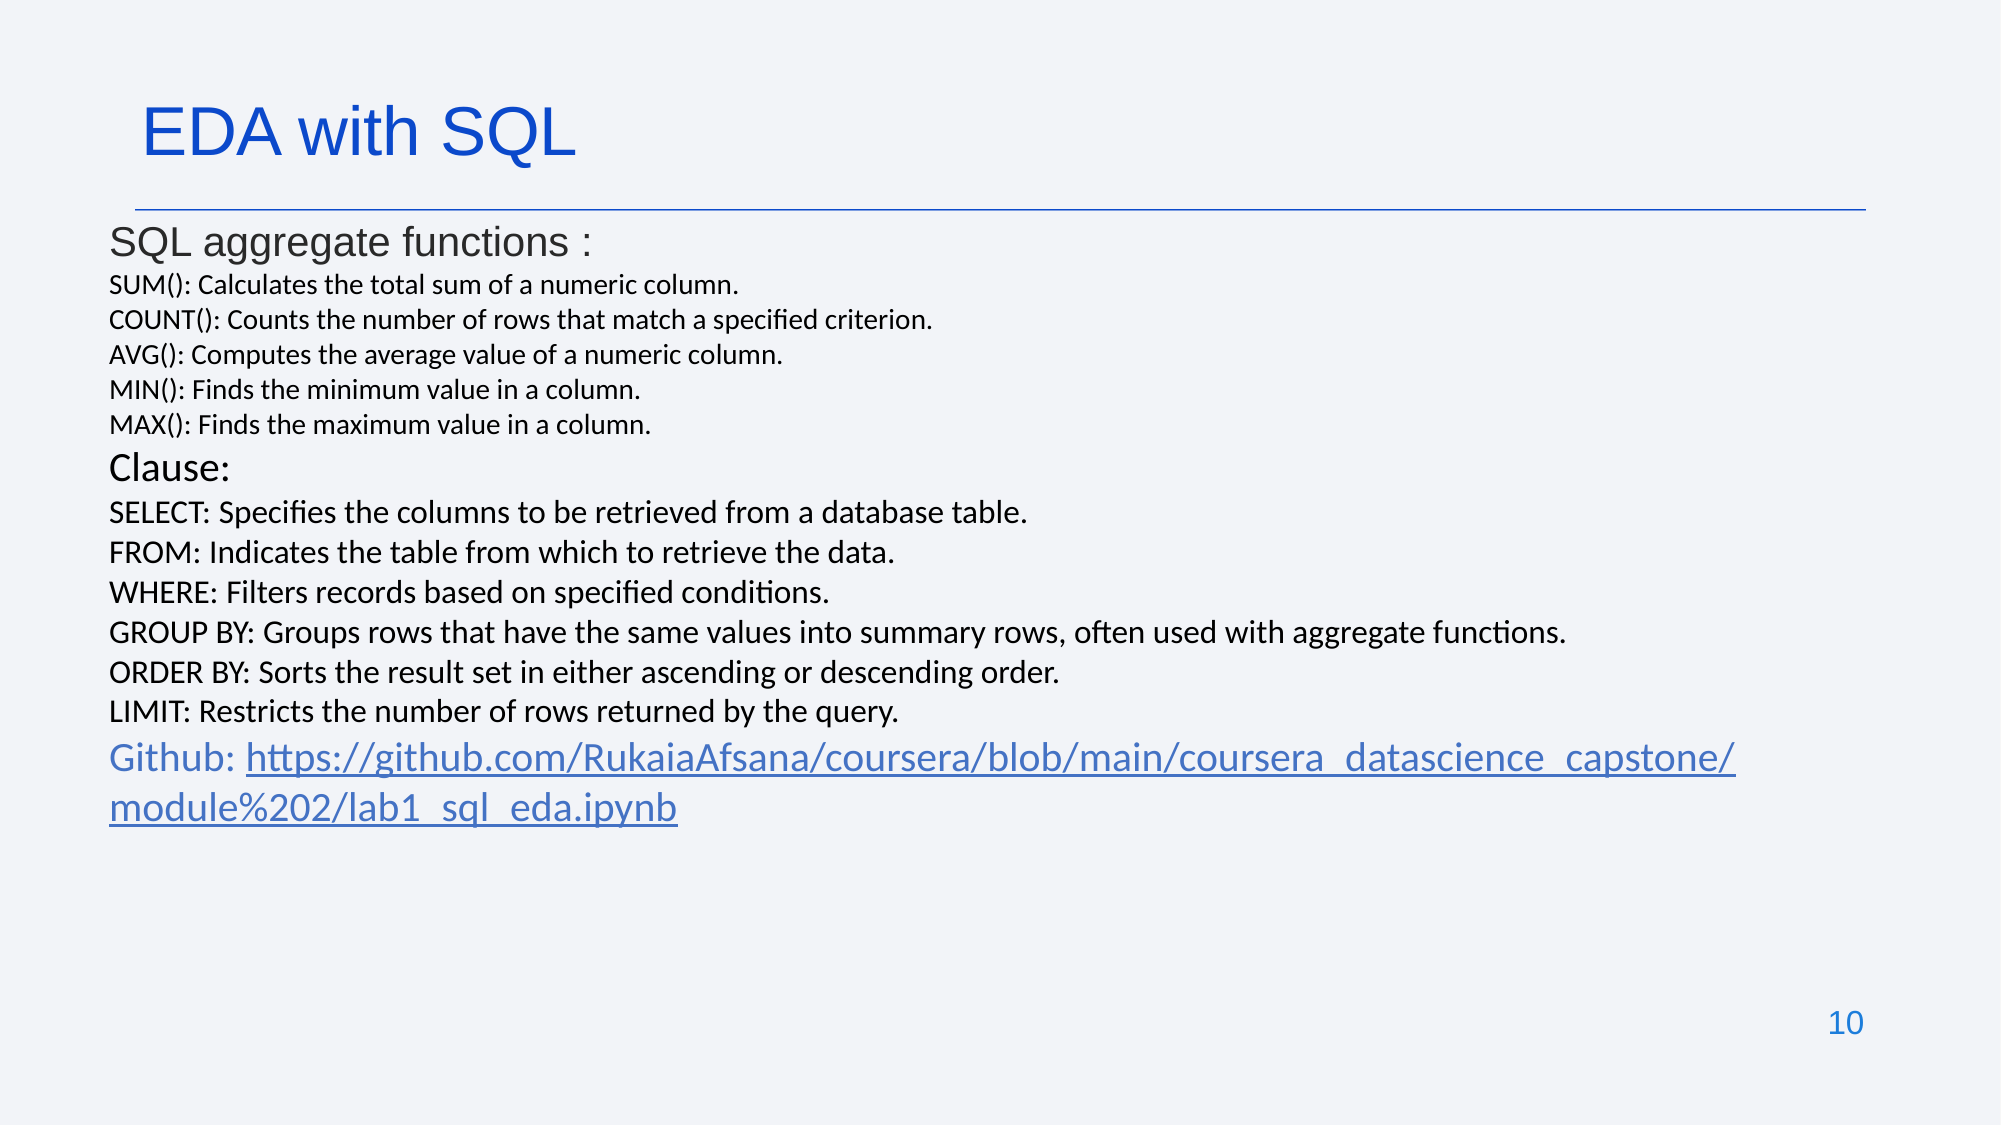

EDA with SQL
SQL aggregate functions :
SUM(): Calculates the total sum of a numeric column.
COUNT(): Counts the number of rows that match a specified criterion.
AVG(): Computes the average value of a numeric column.
MIN(): Finds the minimum value in a column.
MAX(): Finds the maximum value in a column.
Clause:
SELECT: Specifies the columns to be retrieved from a database table.
FROM: Indicates the table from which to retrieve the data.
WHERE: Filters records based on specified conditions.
GROUP BY: Groups rows that have the same values into summary rows, often used with aggregate functions.
ORDER BY: Sorts the result set in either ascending or descending order.
LIMIT: Restricts the number of rows returned by the query.
Github: https://github.com/RukaiaAfsana/coursera/blob/main/coursera_datascience_capstone/module%202/lab1_sql_eda.ipynb

10